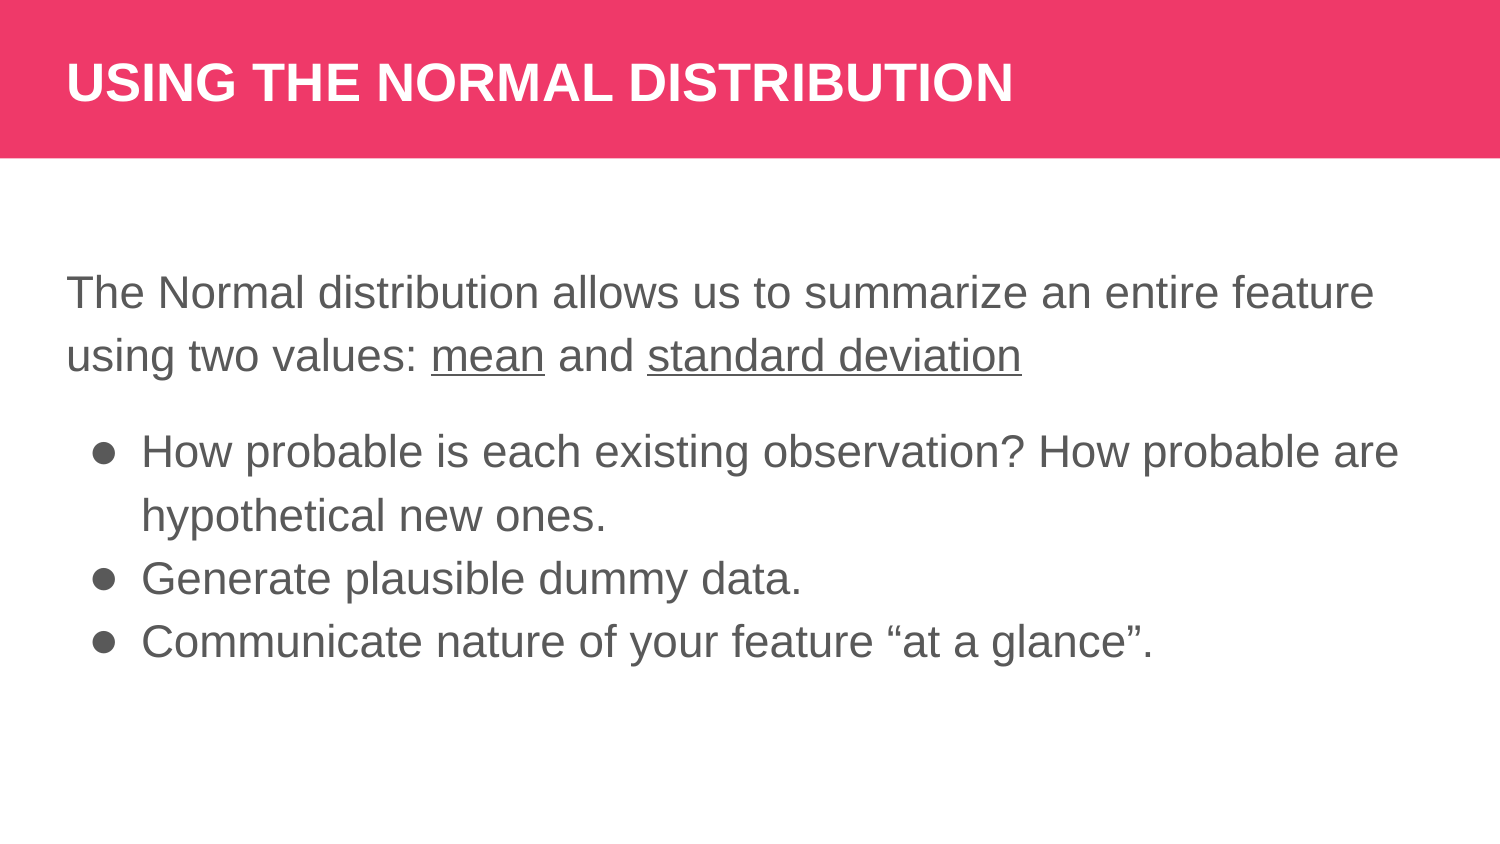

USING THE NORMAL DISTRIBUTION
The Normal distribution allows us to summarize an entire feature using two values: mean and standard deviation
How probable is each existing observation? How probable are hypothetical new ones.
Generate plausible dummy data.
Communicate nature of your feature “at a glance”.